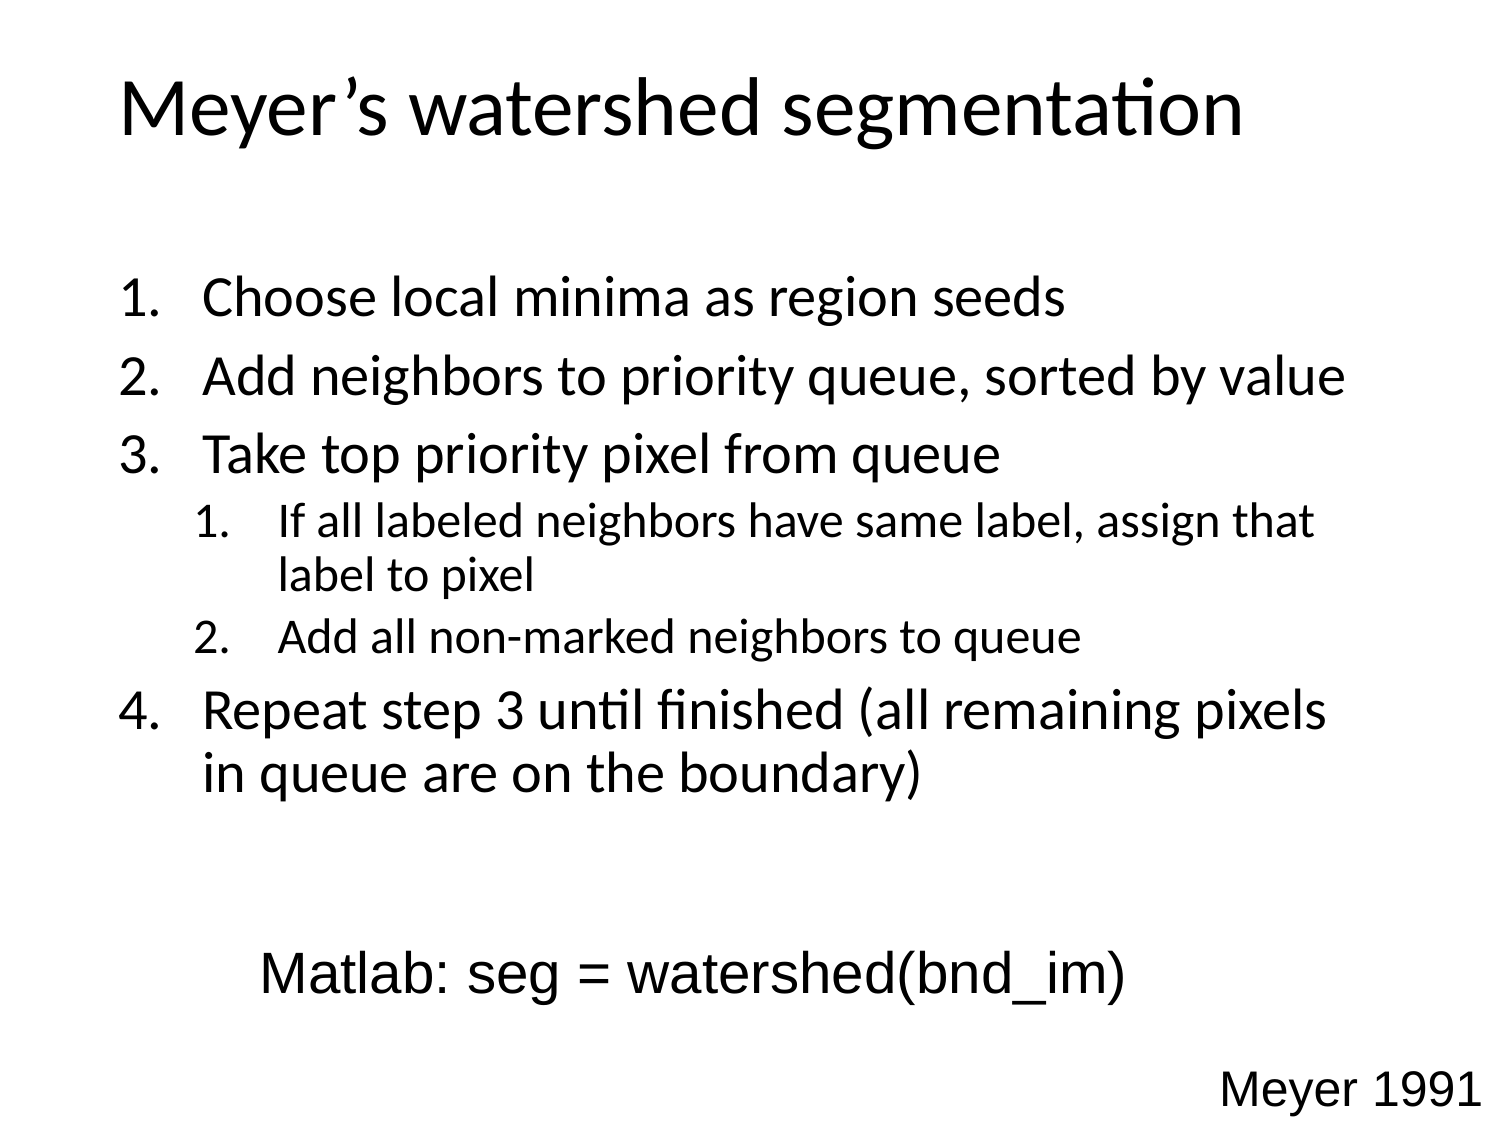

# Meyer’s watershed segmentation
Choose local minima as region seeds
Add neighbors to priority queue, sorted by value
Take top priority pixel from queue
If all labeled neighbors have same label, assign that label to pixel
Add all non-marked neighbors to queue
Repeat step 3 until finished (all remaining pixels in queue are on the boundary)
Matlab: seg = watershed(bnd_im)
Meyer 1991